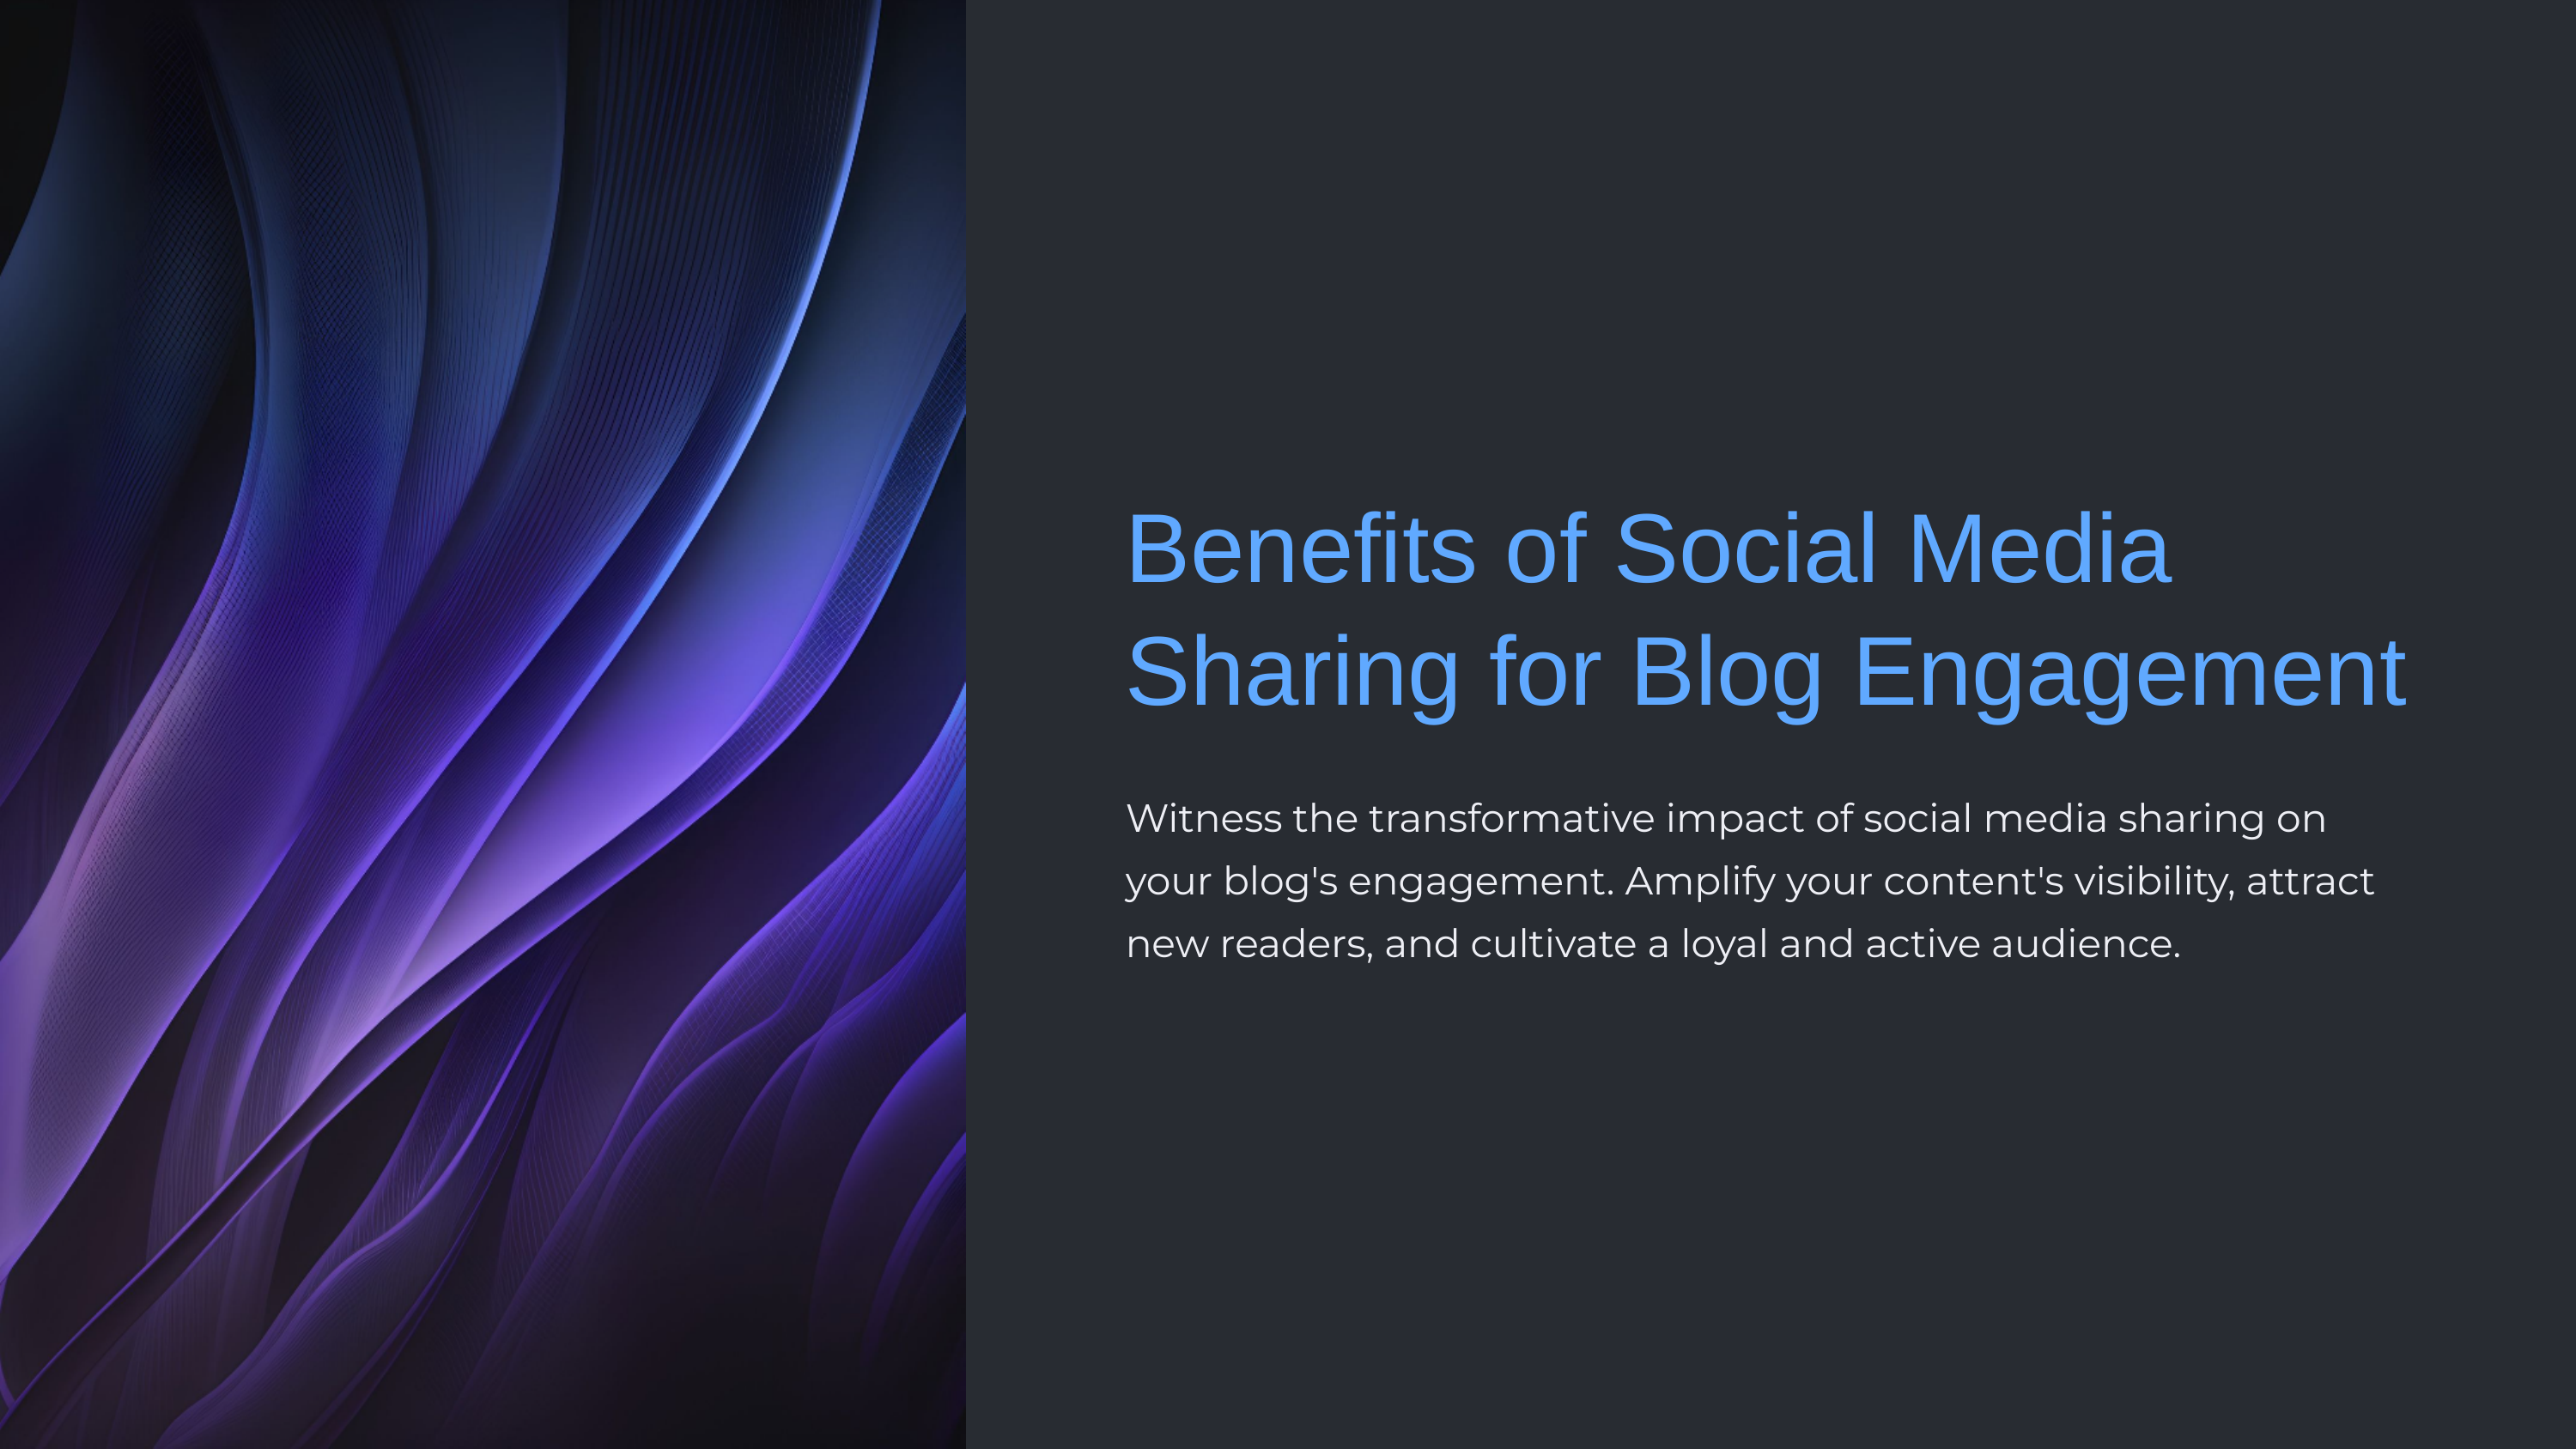

Benefits of Social Media Sharing for Blog Engagement
Witness the transformative impact of social media sharing on your blog's engagement. Amplify your content's visibility, attract new readers, and cultivate a loyal and active audience.